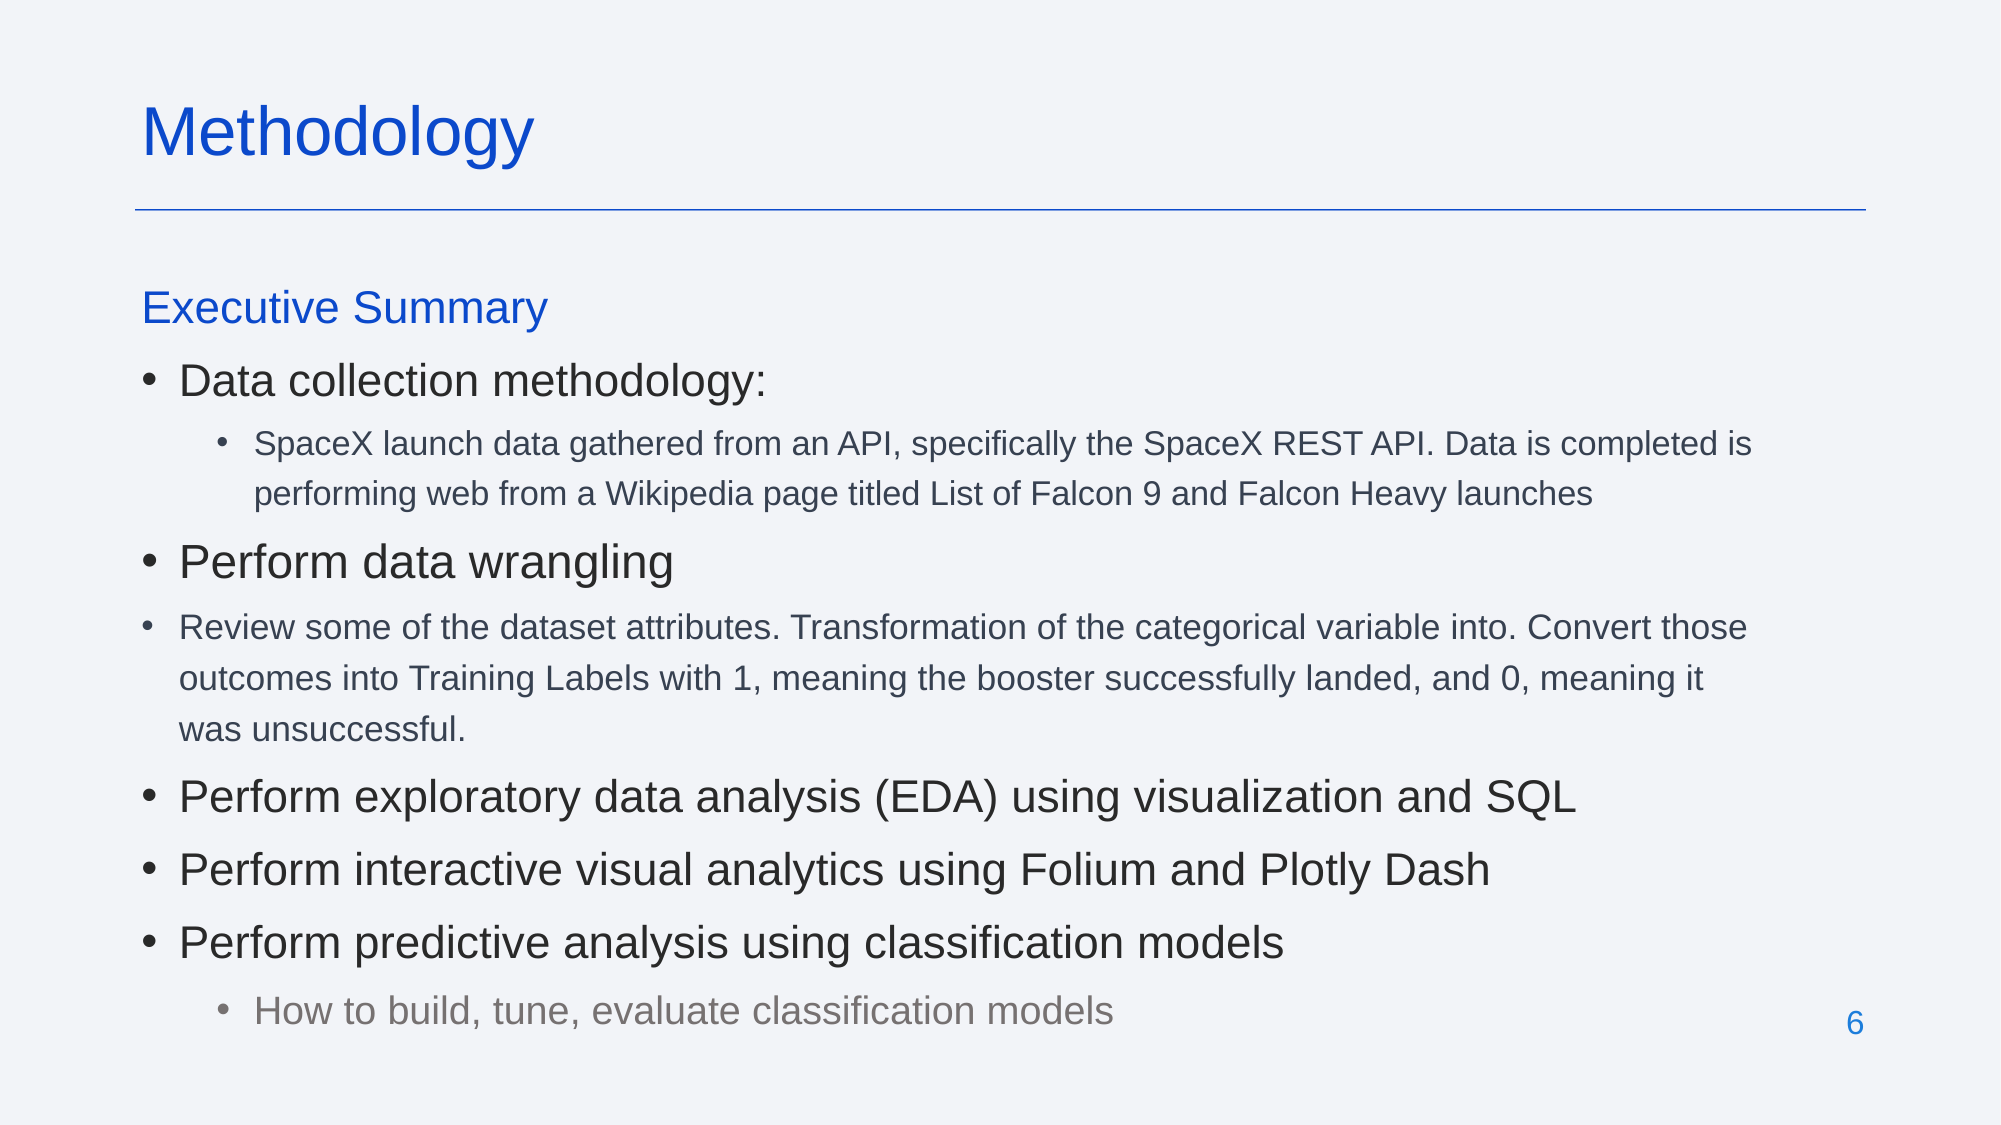

Methodology
Executive Summary
Data collection methodology:
SpaceX launch data gathered from an API, specifically the SpaceX REST API. Data is completed is performing web from a Wikipedia page titled List of Falcon 9 and Falcon Heavy launches
Perform data wrangling
Review some of the dataset attributes. Transformation of the categorical variable into. Convert those outcomes into Training Labels with 1, meaning the booster successfully landed, and 0, meaning it was unsuccessful.
Perform exploratory data analysis (EDA) using visualization and SQL
Perform interactive visual analytics using Folium and Plotly Dash
Perform predictive analysis using classification models
How to build, tune, evaluate classification models

6